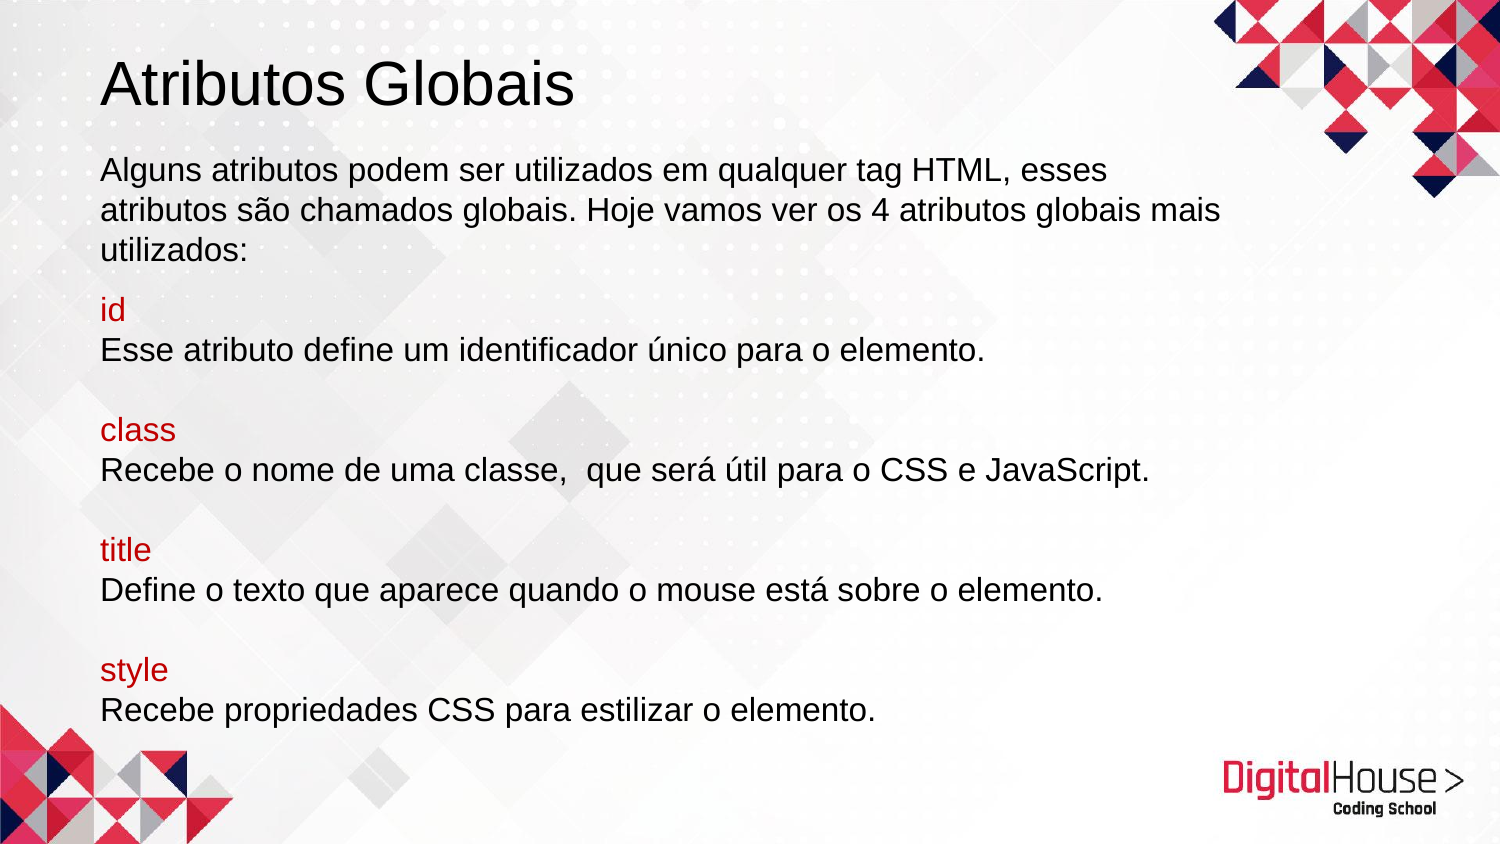

# Atributos Globais
Alguns atributos podem ser utilizados em qualquer tag HTML, esses
atributos são chamados globais. Hoje vamos ver os 4 atributos globais mais utilizados:
id
Esse atributo define um identificador único para o elemento.

class
Recebe o nome de uma classe,  que será útil para o CSS e JavaScript.

title
Define o texto que aparece quando o mouse está sobre o elemento.

style
Recebe propriedades CSS para estilizar o elemento.